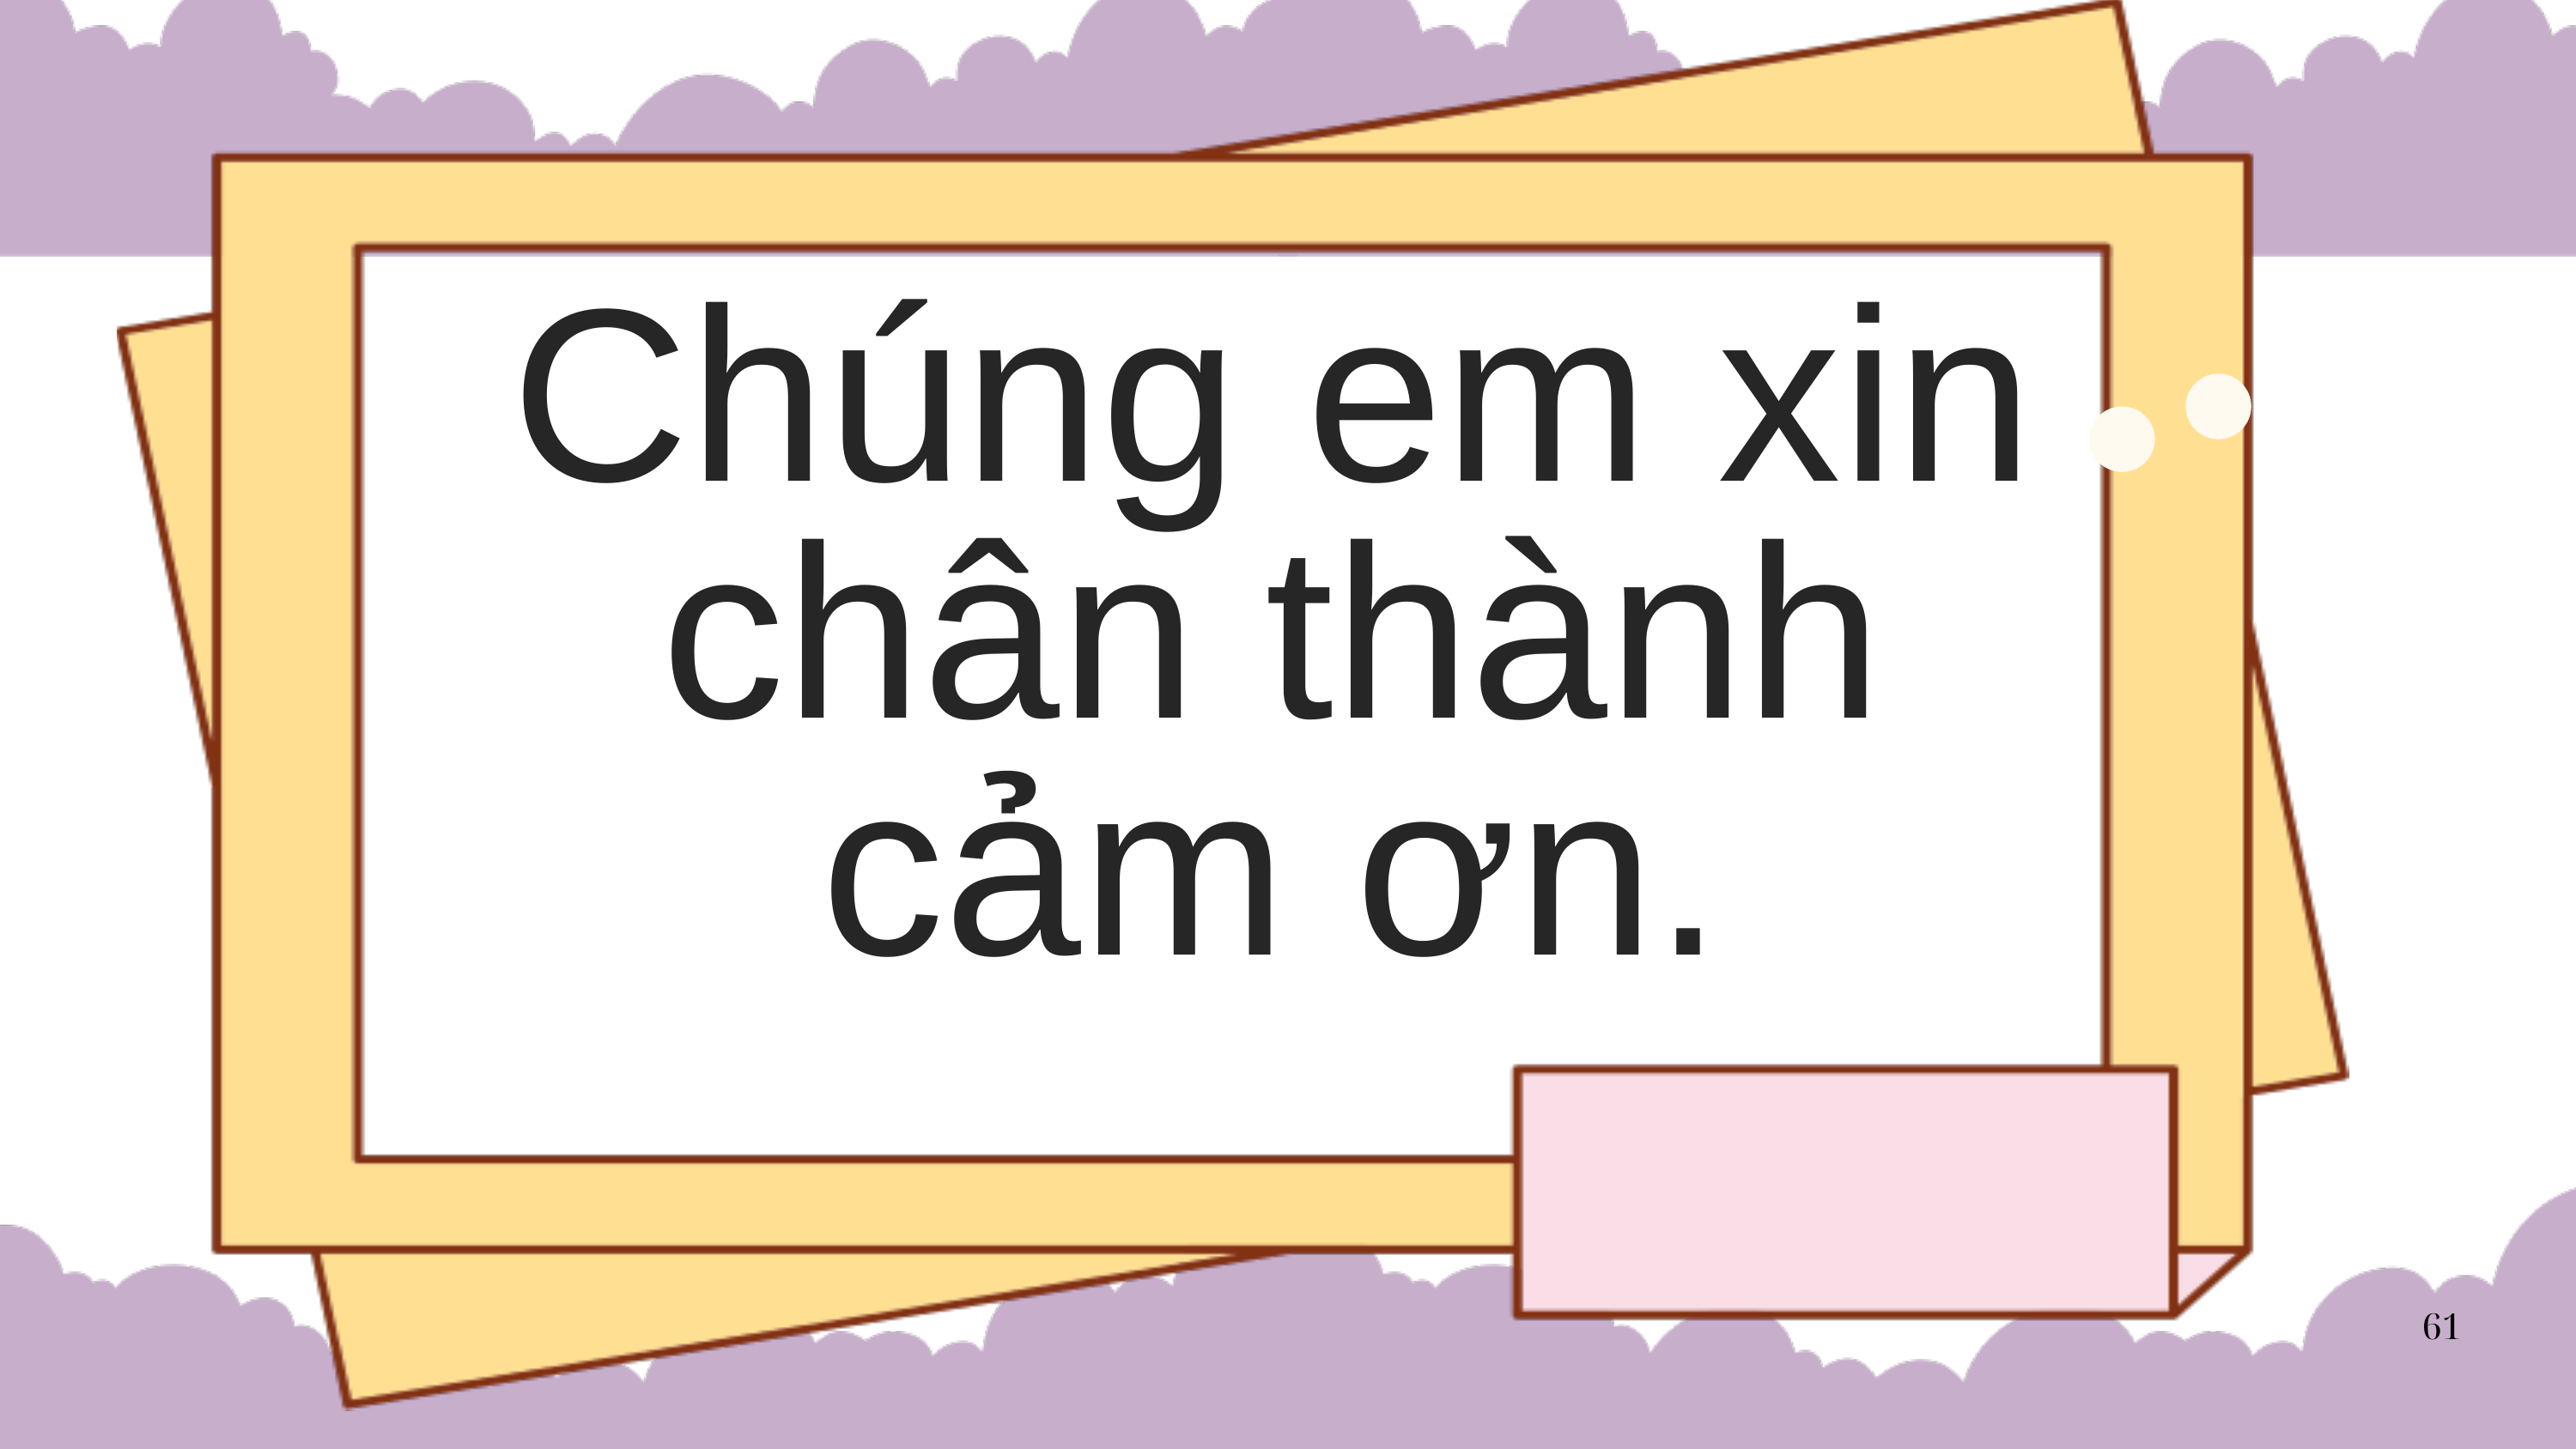

Chúng em xin chân thành cảm ơn.

61